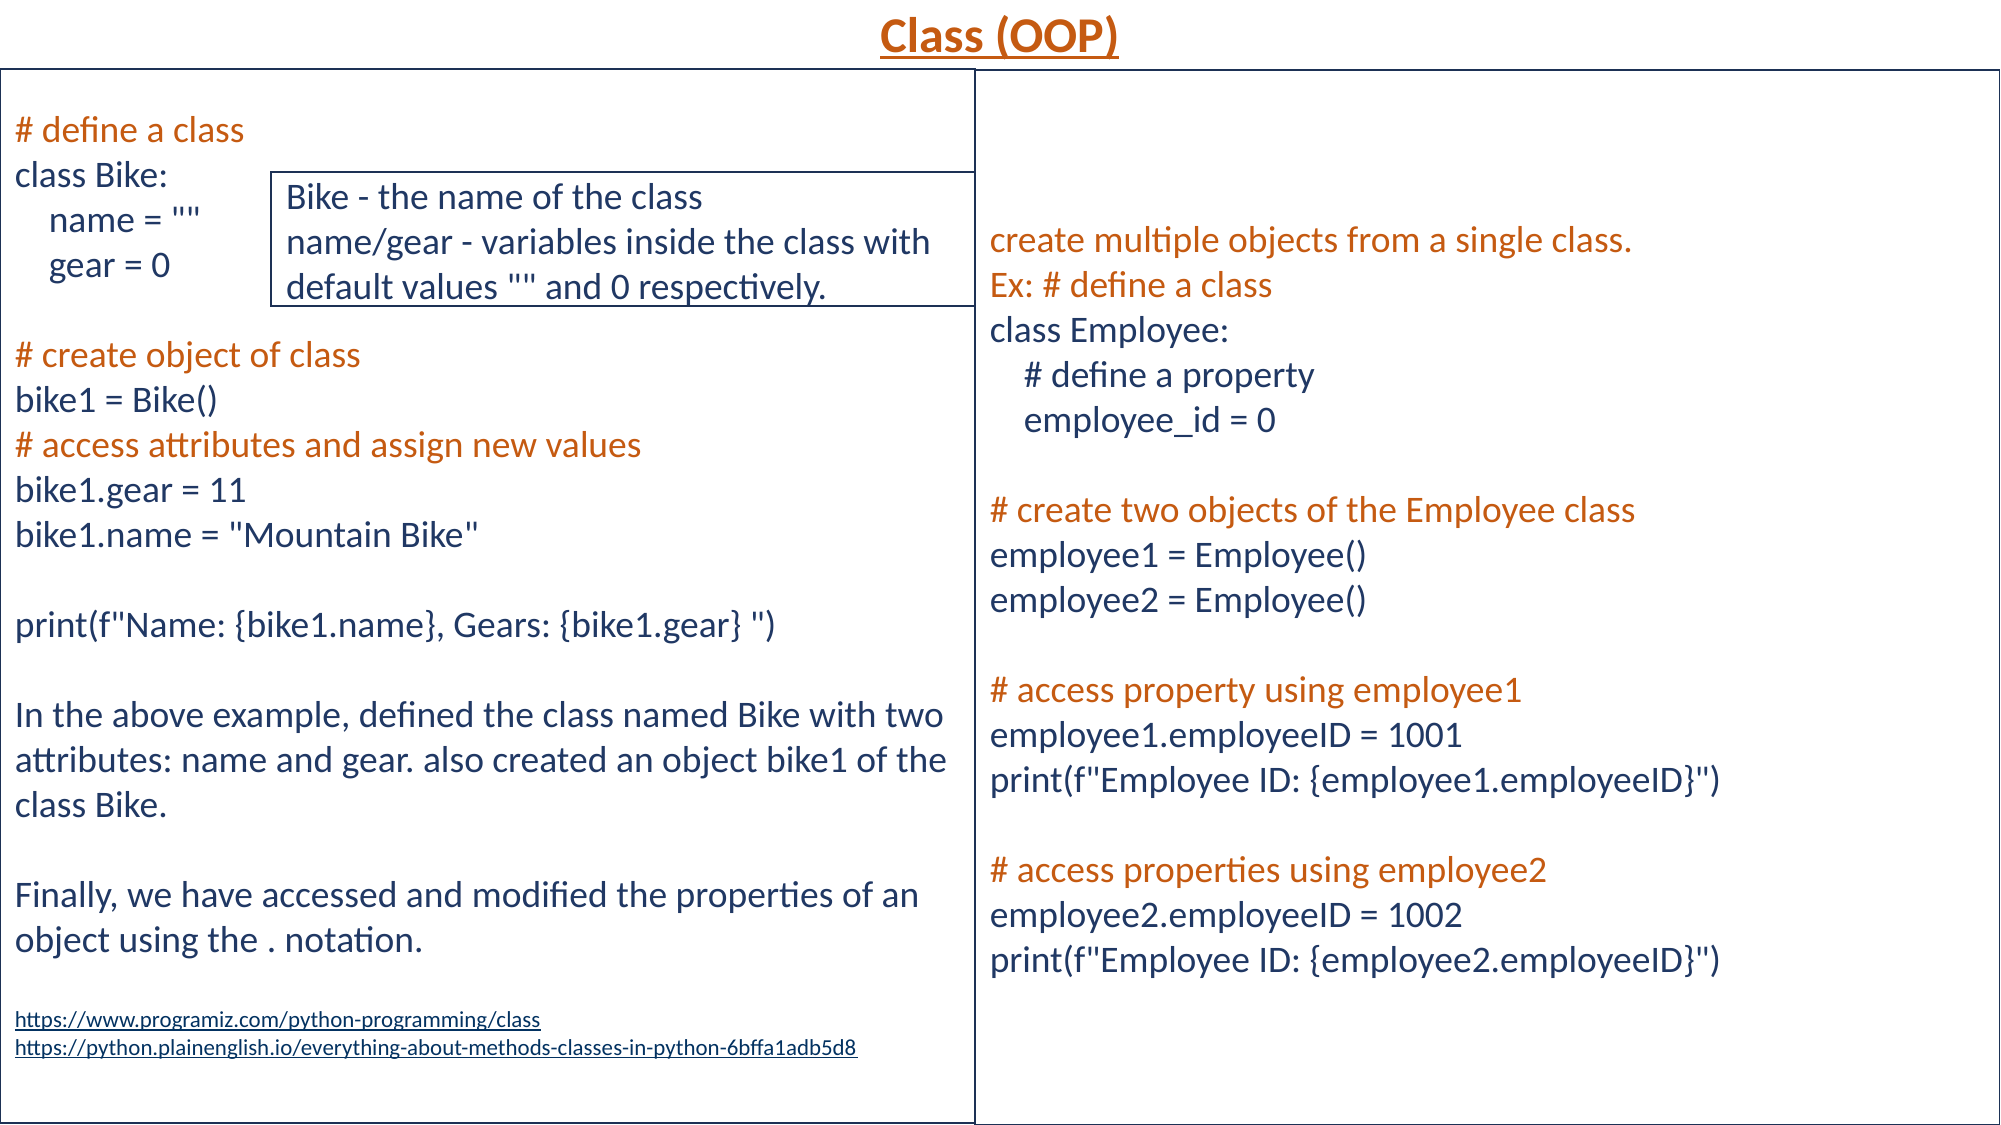

Class (OOP)

# define a class
class Bike:
    name = ""
    gear = 0

# create object of class
bike1 = Bike()
# access attributes and assign new values
bike1.gear = 11
bike1.name = "Mountain Bike"

print(f"Name: {bike1.name}, Gears: {bike1.gear} ")

In the above example, defined the class named Bike with two attributes: name and gear. also created an object bike1 of the class Bike.

Finally, we have accessed and modified the properties of an object using the . notation.

https://www.programiz.com/python-programming/class
https://python.plainenglish.io/everything-about-methods-classes-in-python-6bffa1adb5d8

create multiple objects from a single class.
Ex: # define a class
class Employee:
    # define a property
    employee_id = 0

# create two objects of the Employee class
employee1 = Employee()
employee2 = Employee()

# access property using employee1
employee1.employeeID = 1001
print(f"Employee ID: {employee1.employeeID}")

# access properties using employee2
employee2.employeeID = 1002
print(f"Employee ID: {employee2.employeeID}")
Bike - the name of the class
name/gear - variables inside the class with default values "" and 0 respectively.